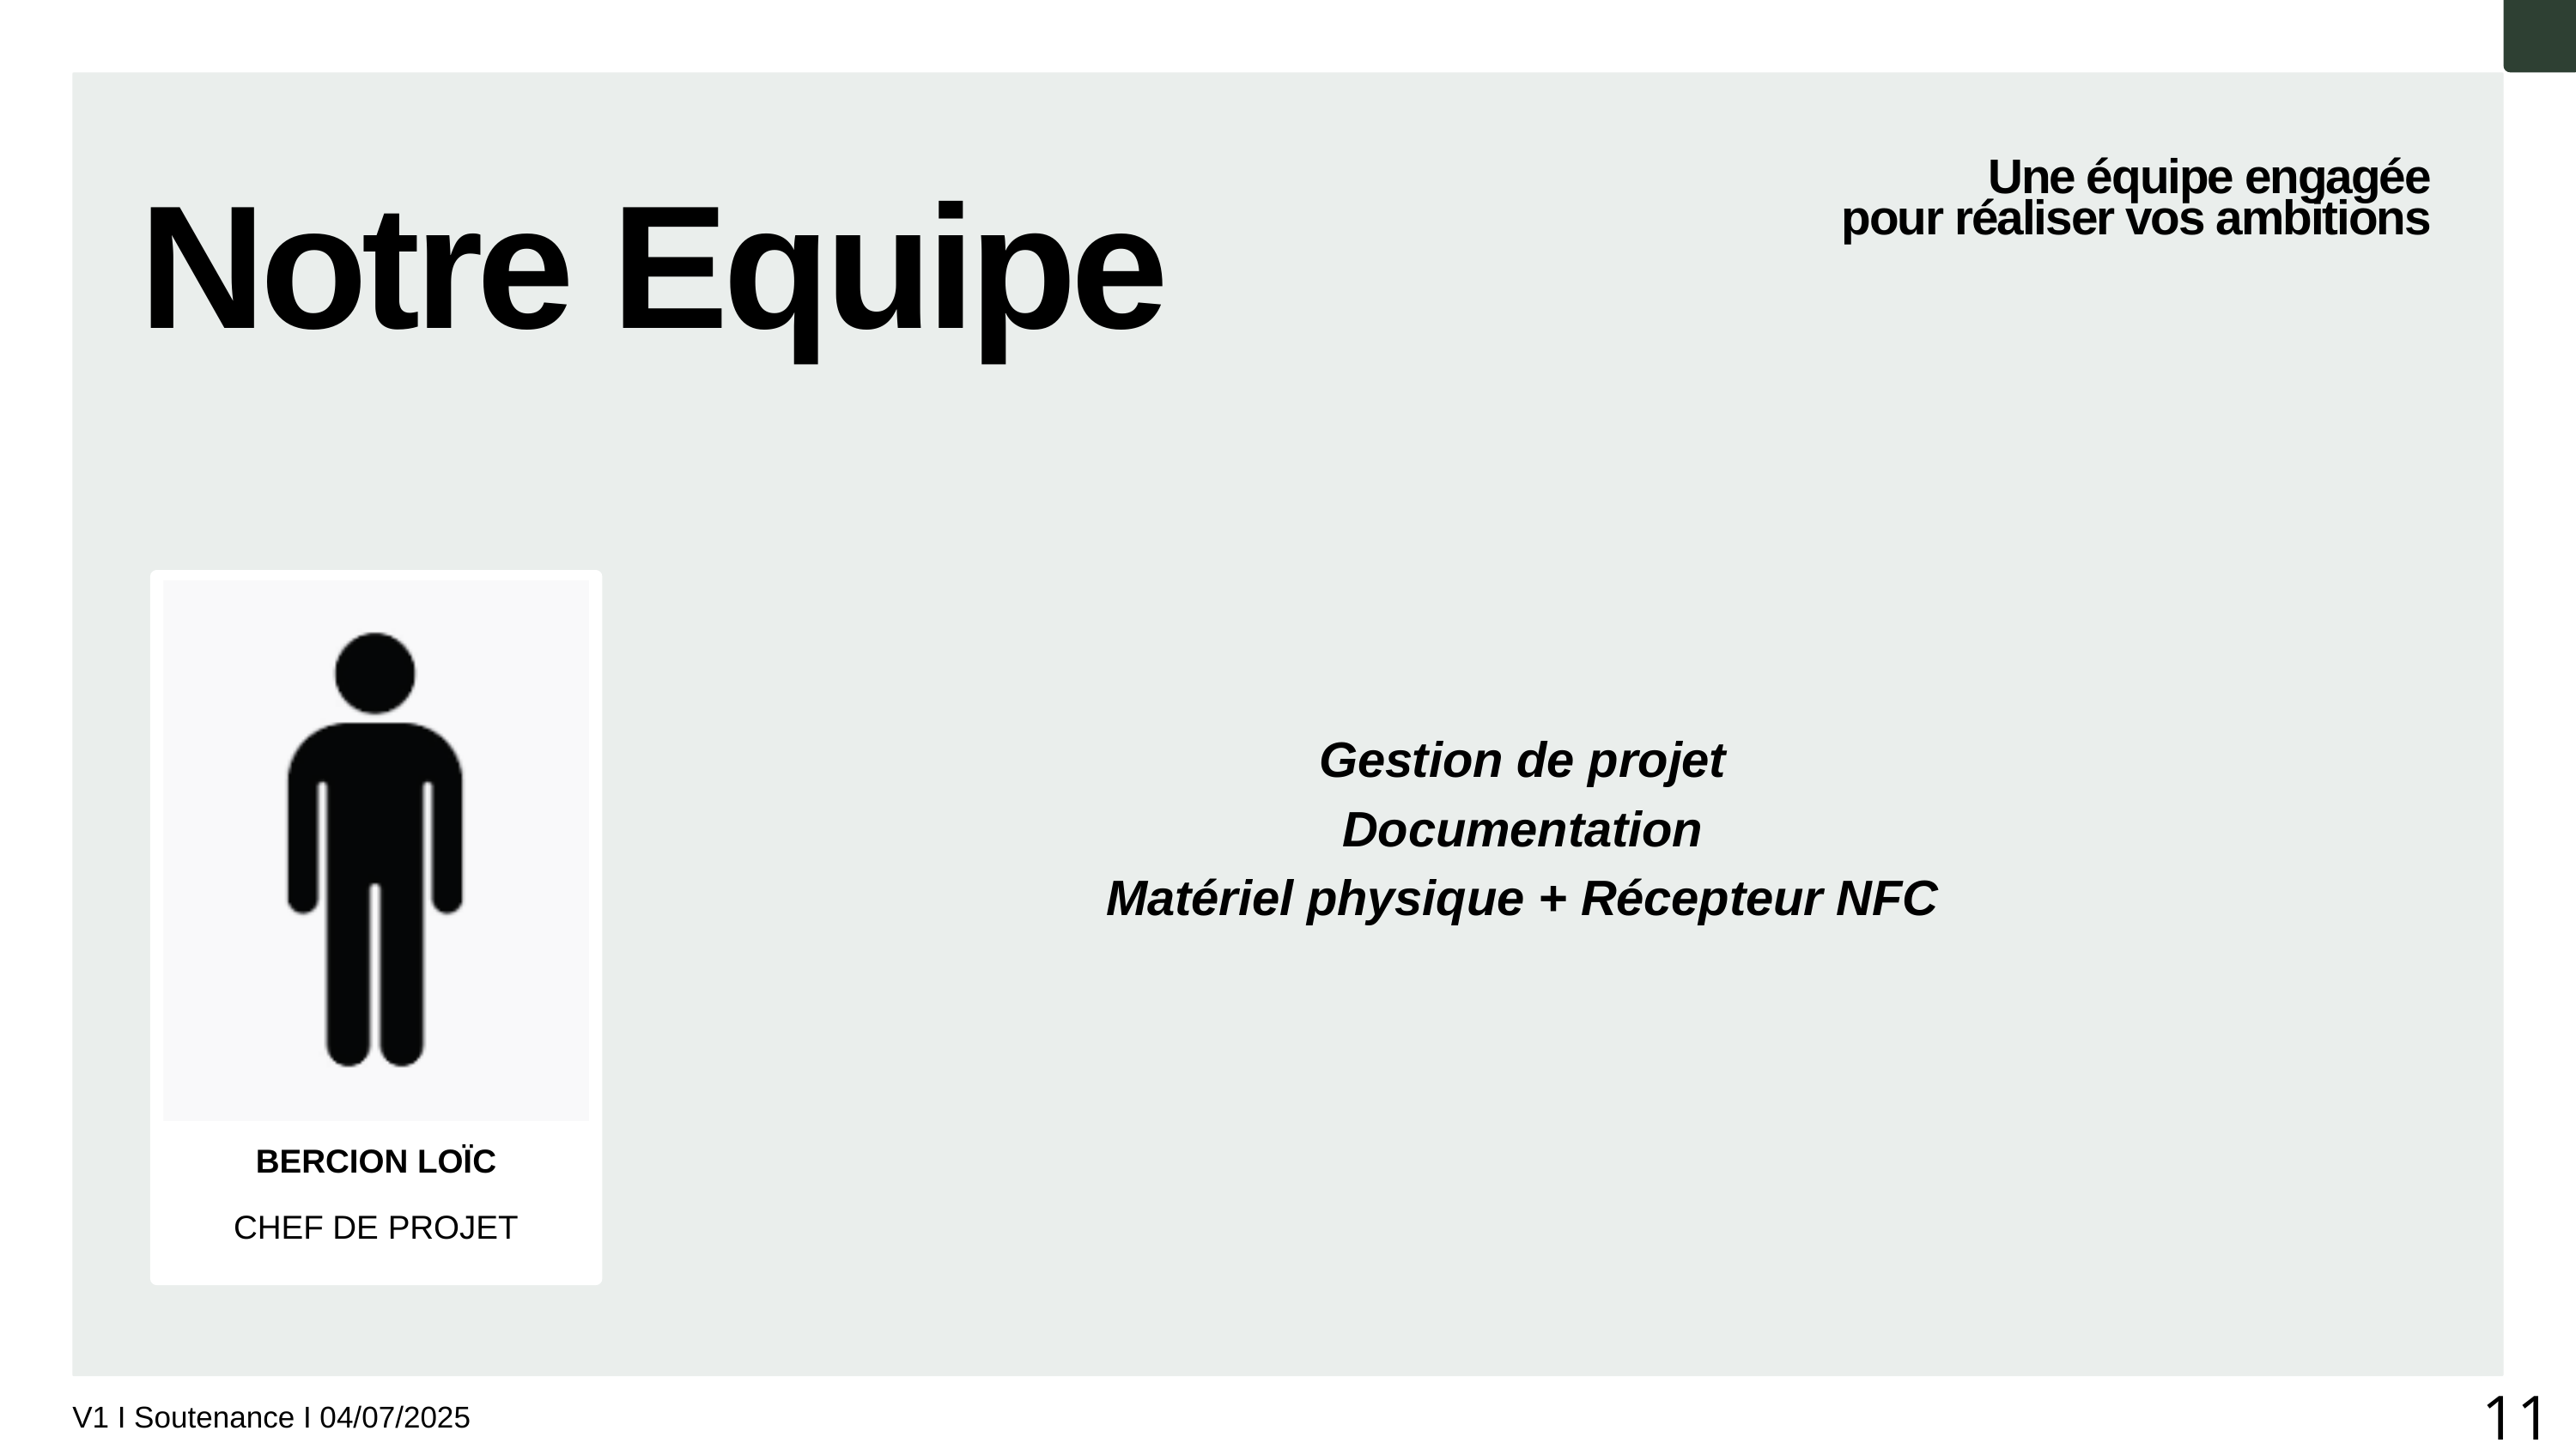

Notre Equipe
Une équipe engagée
pour réaliser vos ambitions

Gestion de projet
Documentation
Matériel physique + Récepteur NFC

BERCION LOÏC
CHEF DE PROJET
11
V1 I Soutenance I 04/07/2025